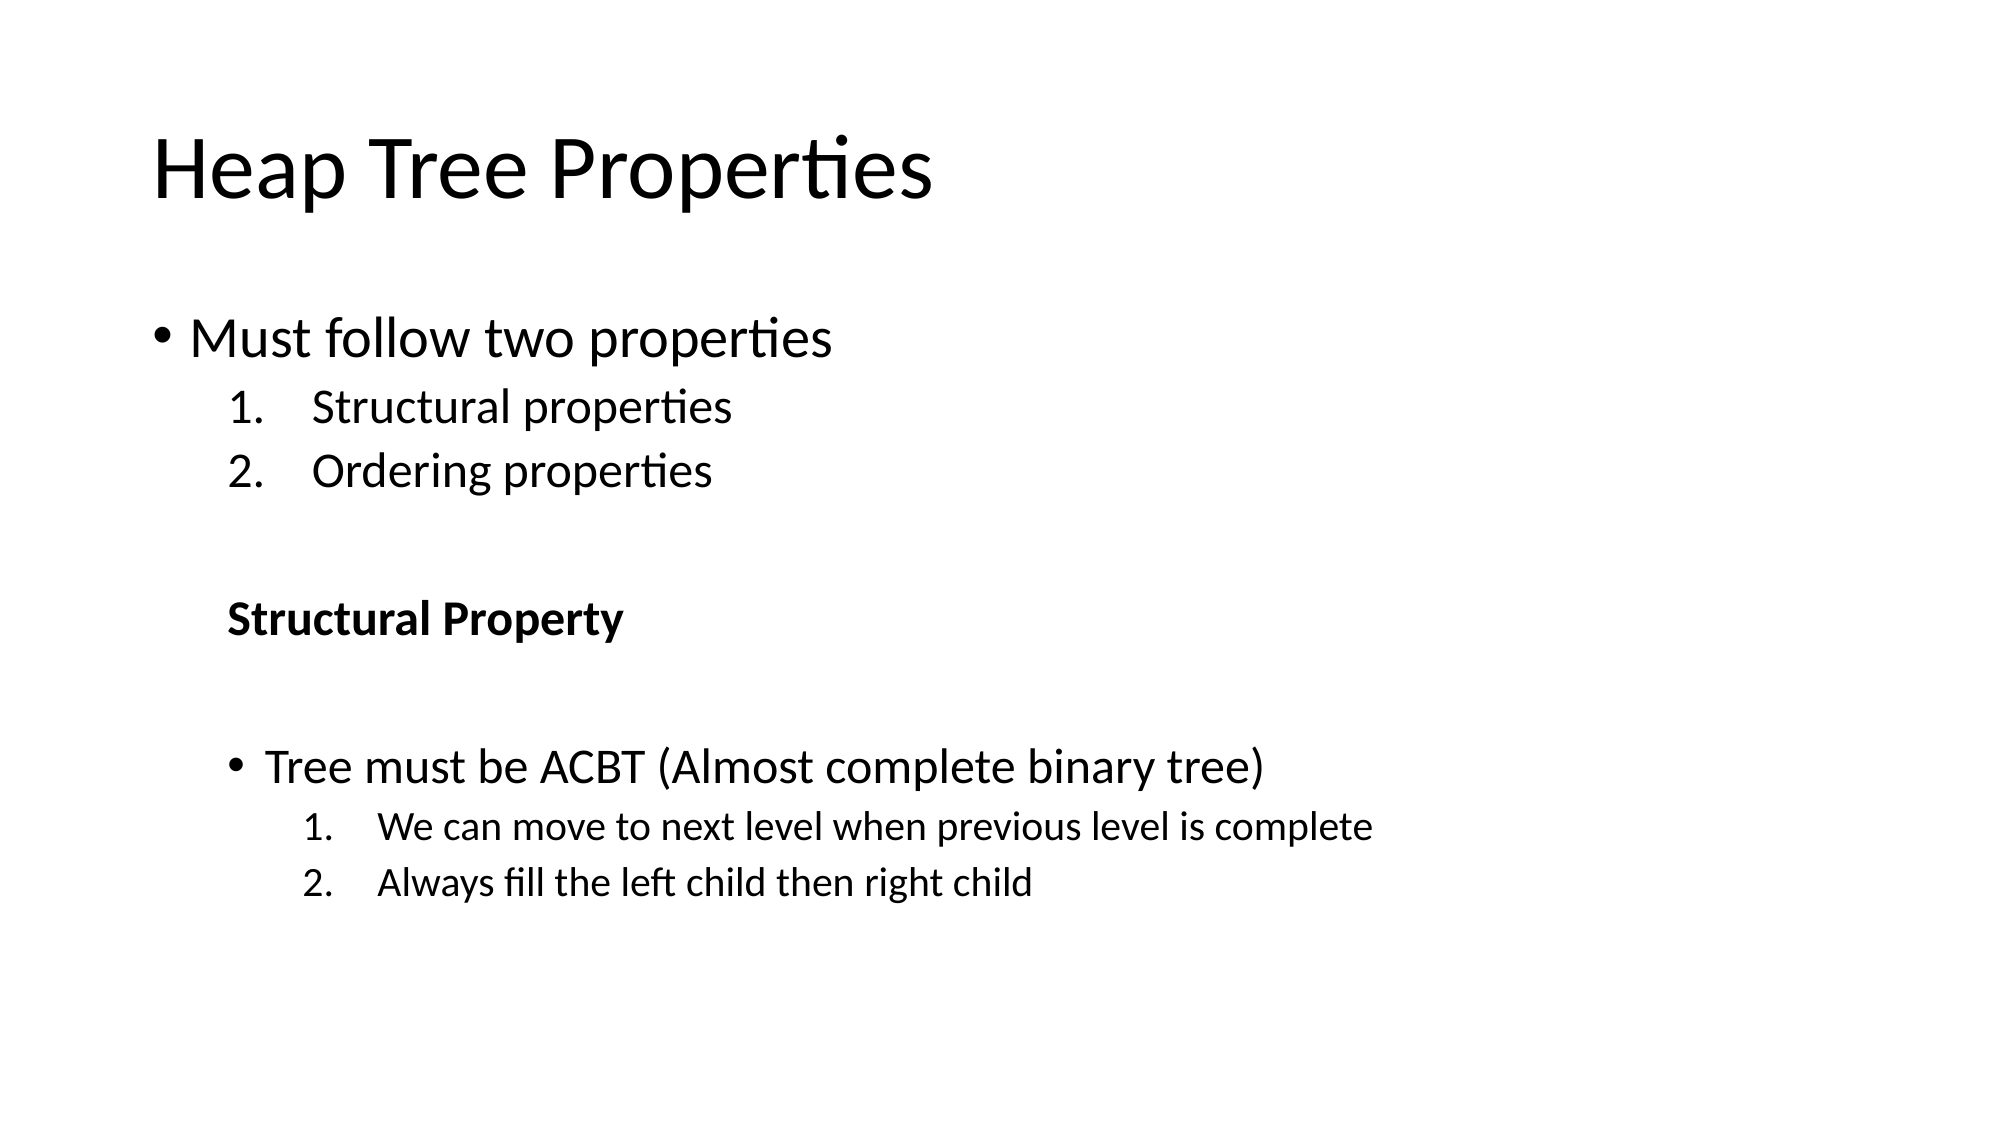

# Heap Tree Properties
Must follow two properties
Structural properties
Ordering properties

Structural Property

Tree must be ACBT (Almost complete binary tree)
We can move to next level when previous level is complete
Always fill the left child then right child